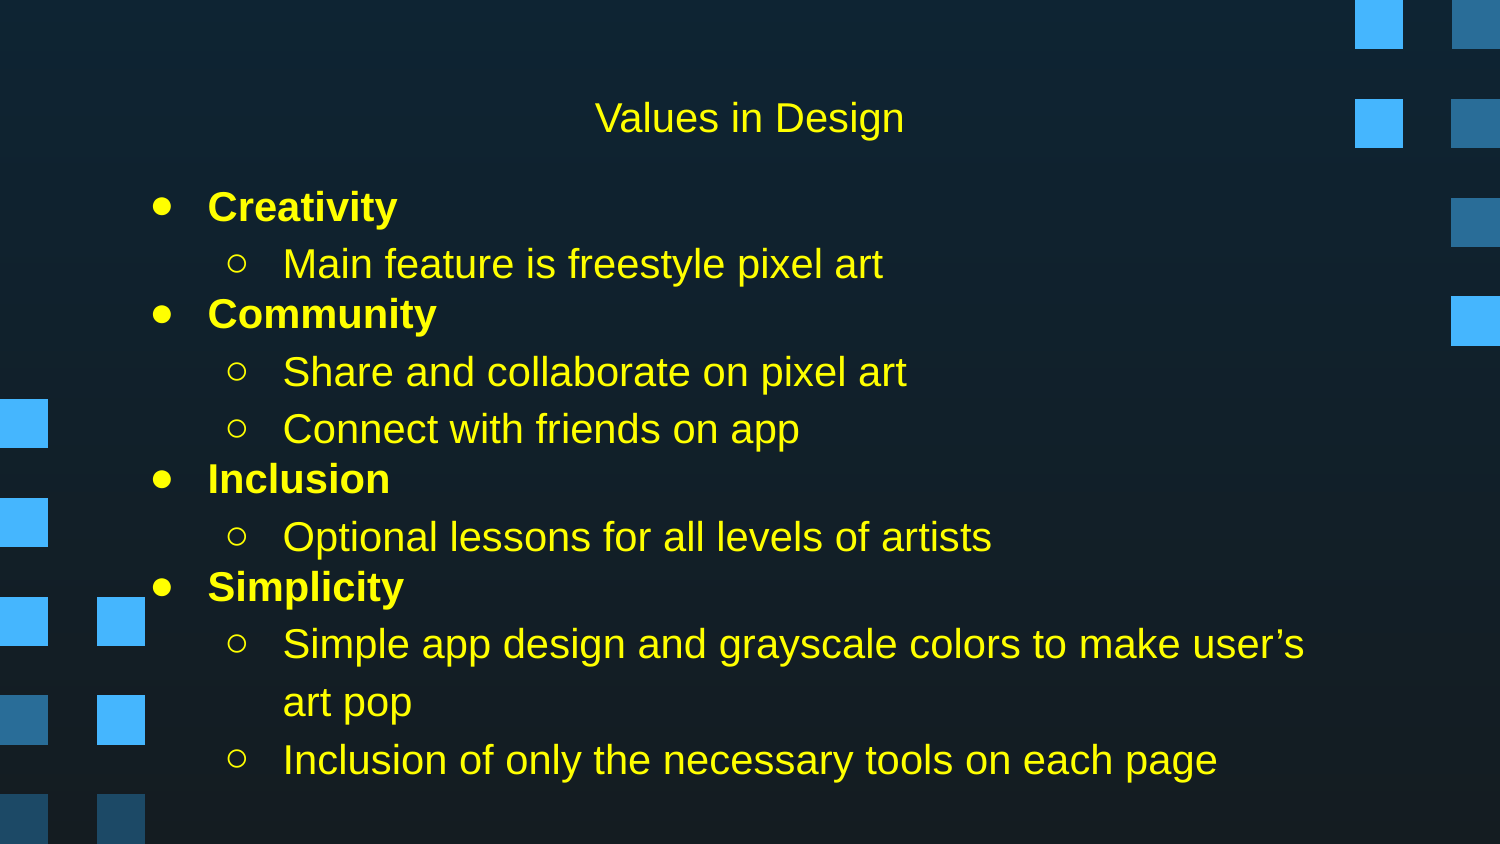

# Values in Design
Creativity
Main feature is freestyle pixel art
Community
Share and collaborate on pixel art
Connect with friends on app
Inclusion
Optional lessons for all levels of artists
Simplicity
Simple app design and grayscale colors to make user’s art pop
Inclusion of only the necessary tools on each page